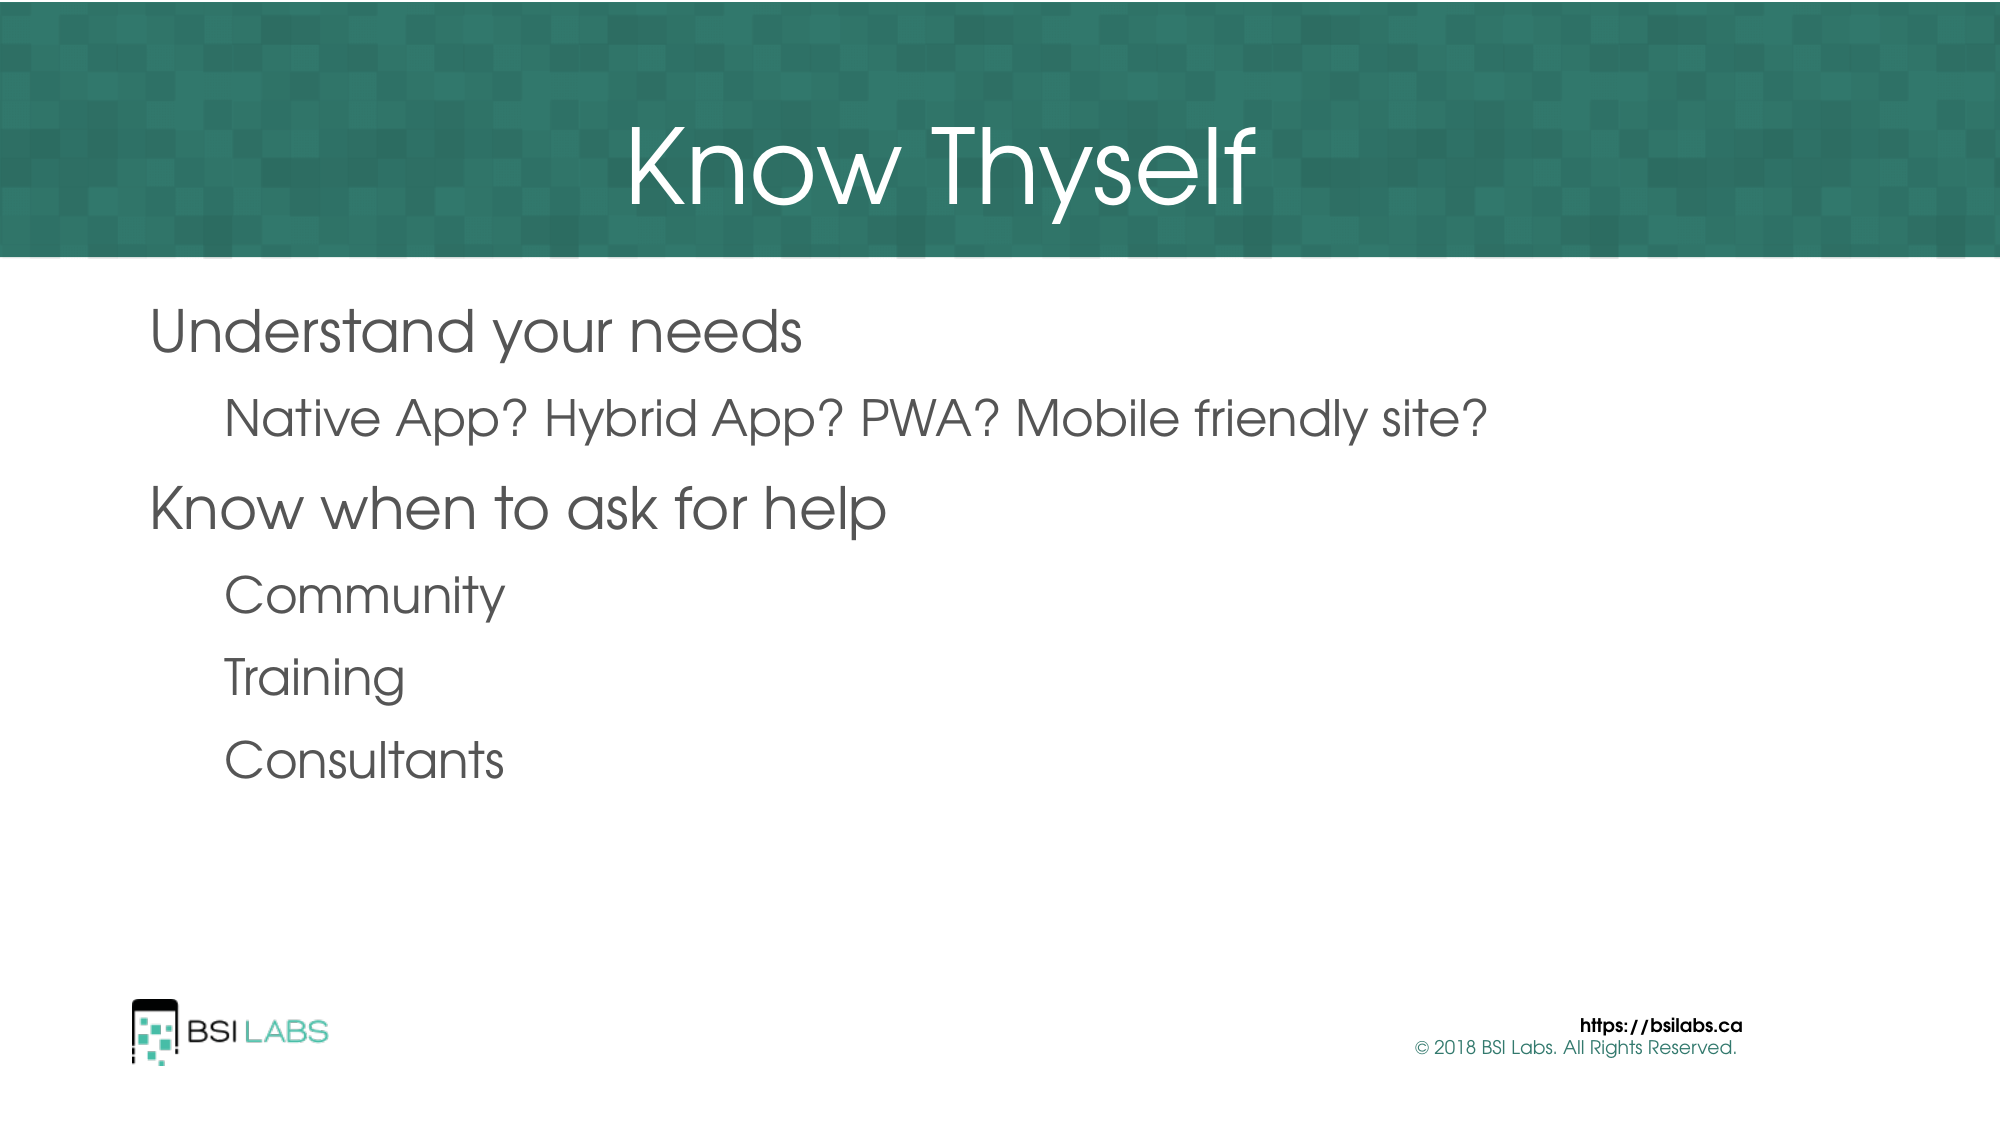

# Know Thyself
Understand your needs
Native App? Hybrid App? PWA? Mobile friendly site?
Know when to ask for help
Community
Training
Consultants